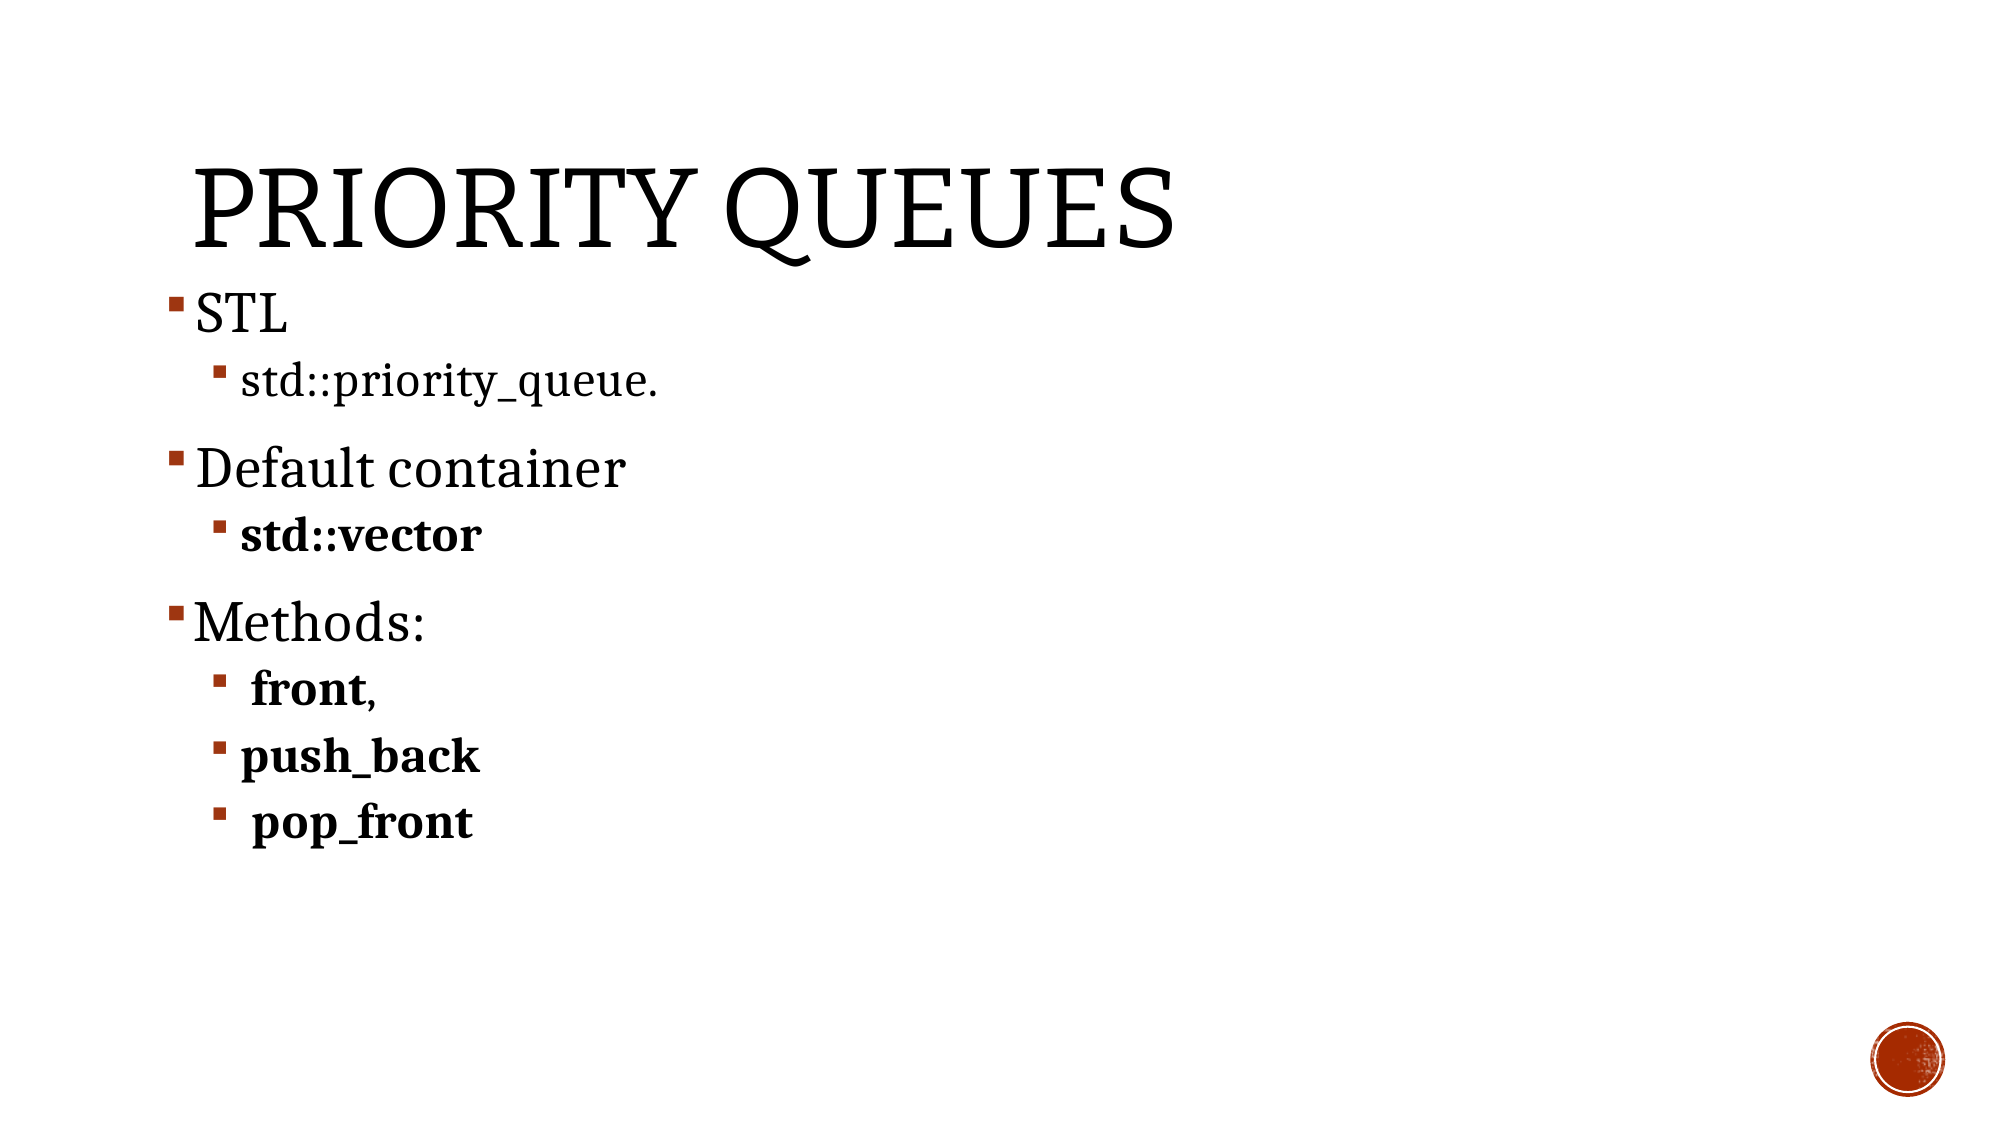

# Priority queues
STL
std::priority_queue.
Default container
std::vector
Methods:
 front,
push_back
 pop_front